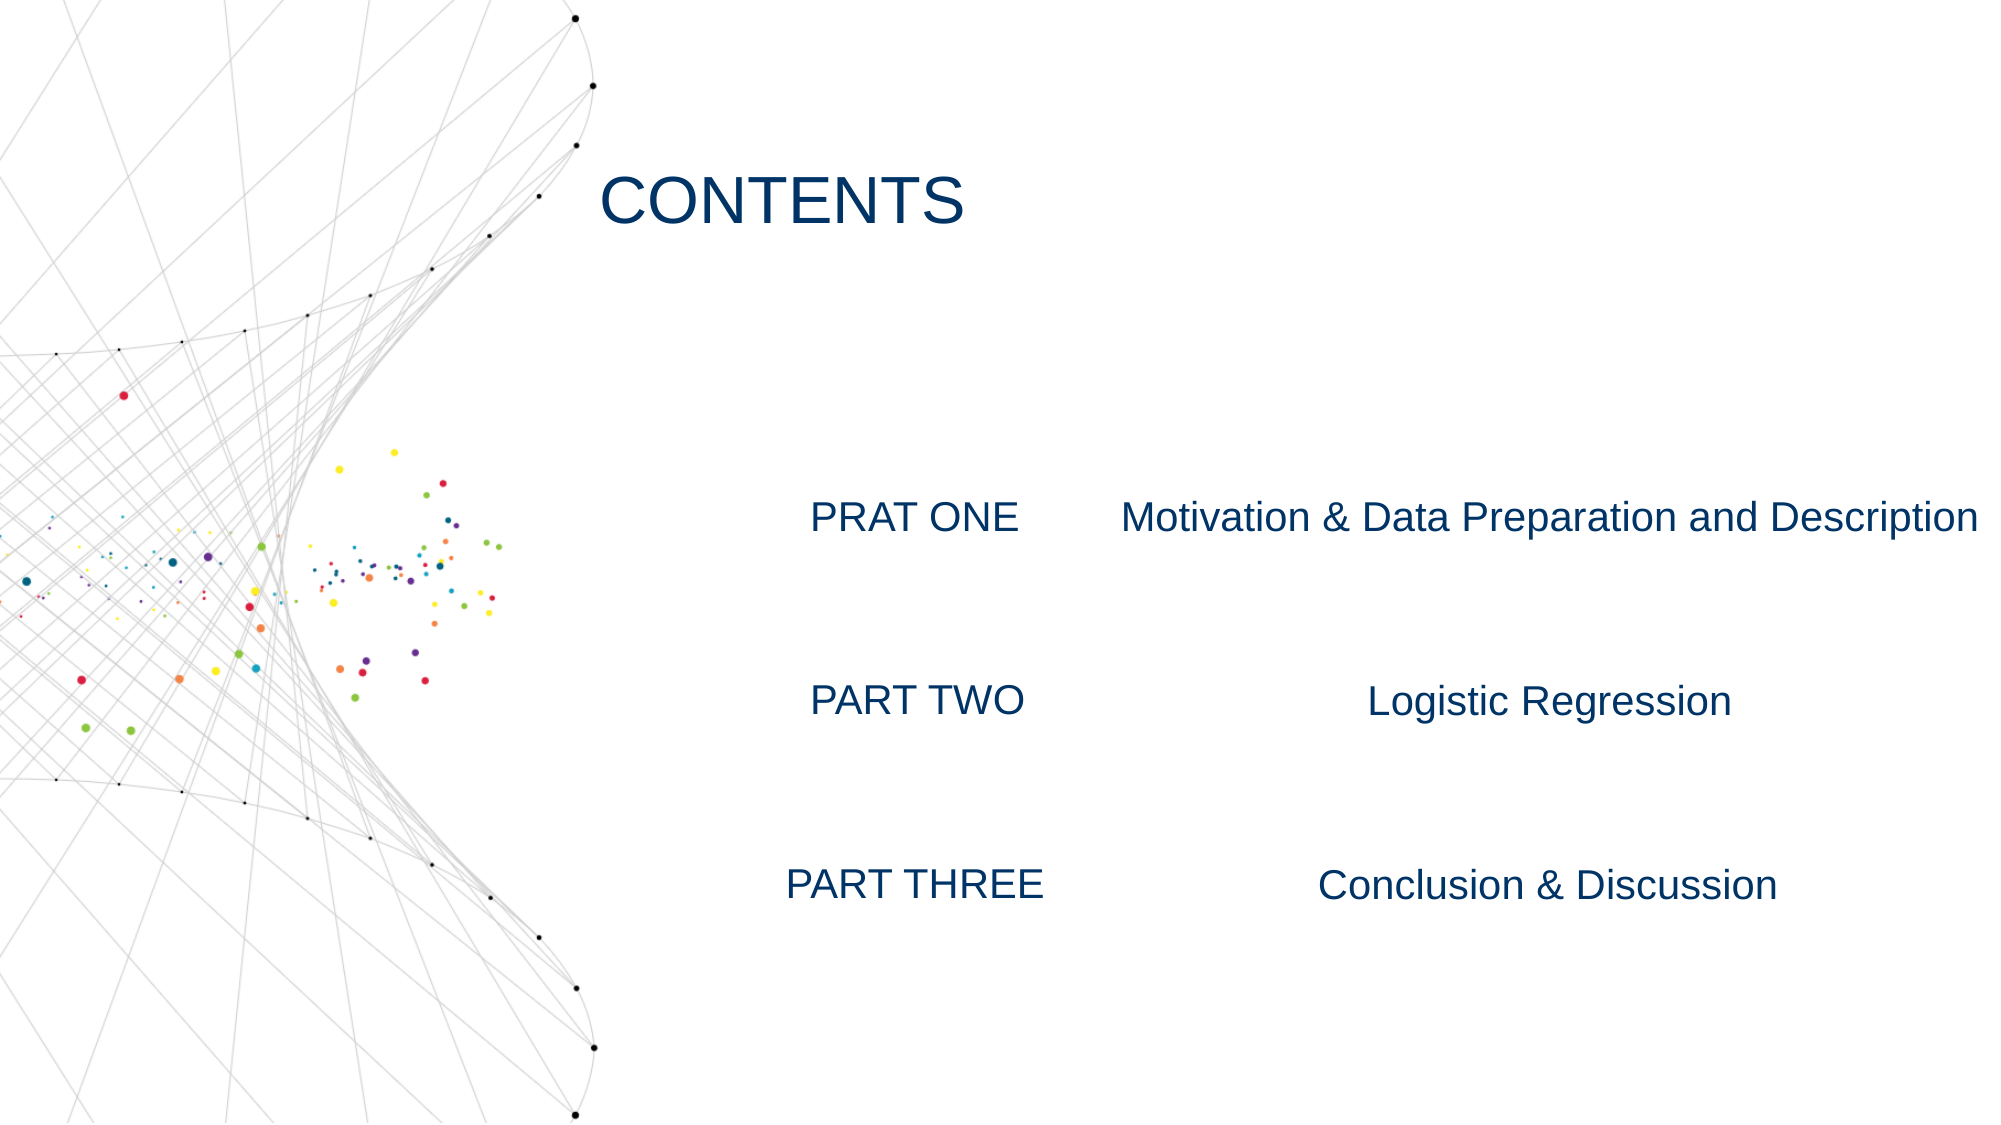

CONTENTS
PRAT ONE
Motivation & Data Preparation and Description
PART TWO
Logistic Regression
PART THREE
Conclusion & Discussion